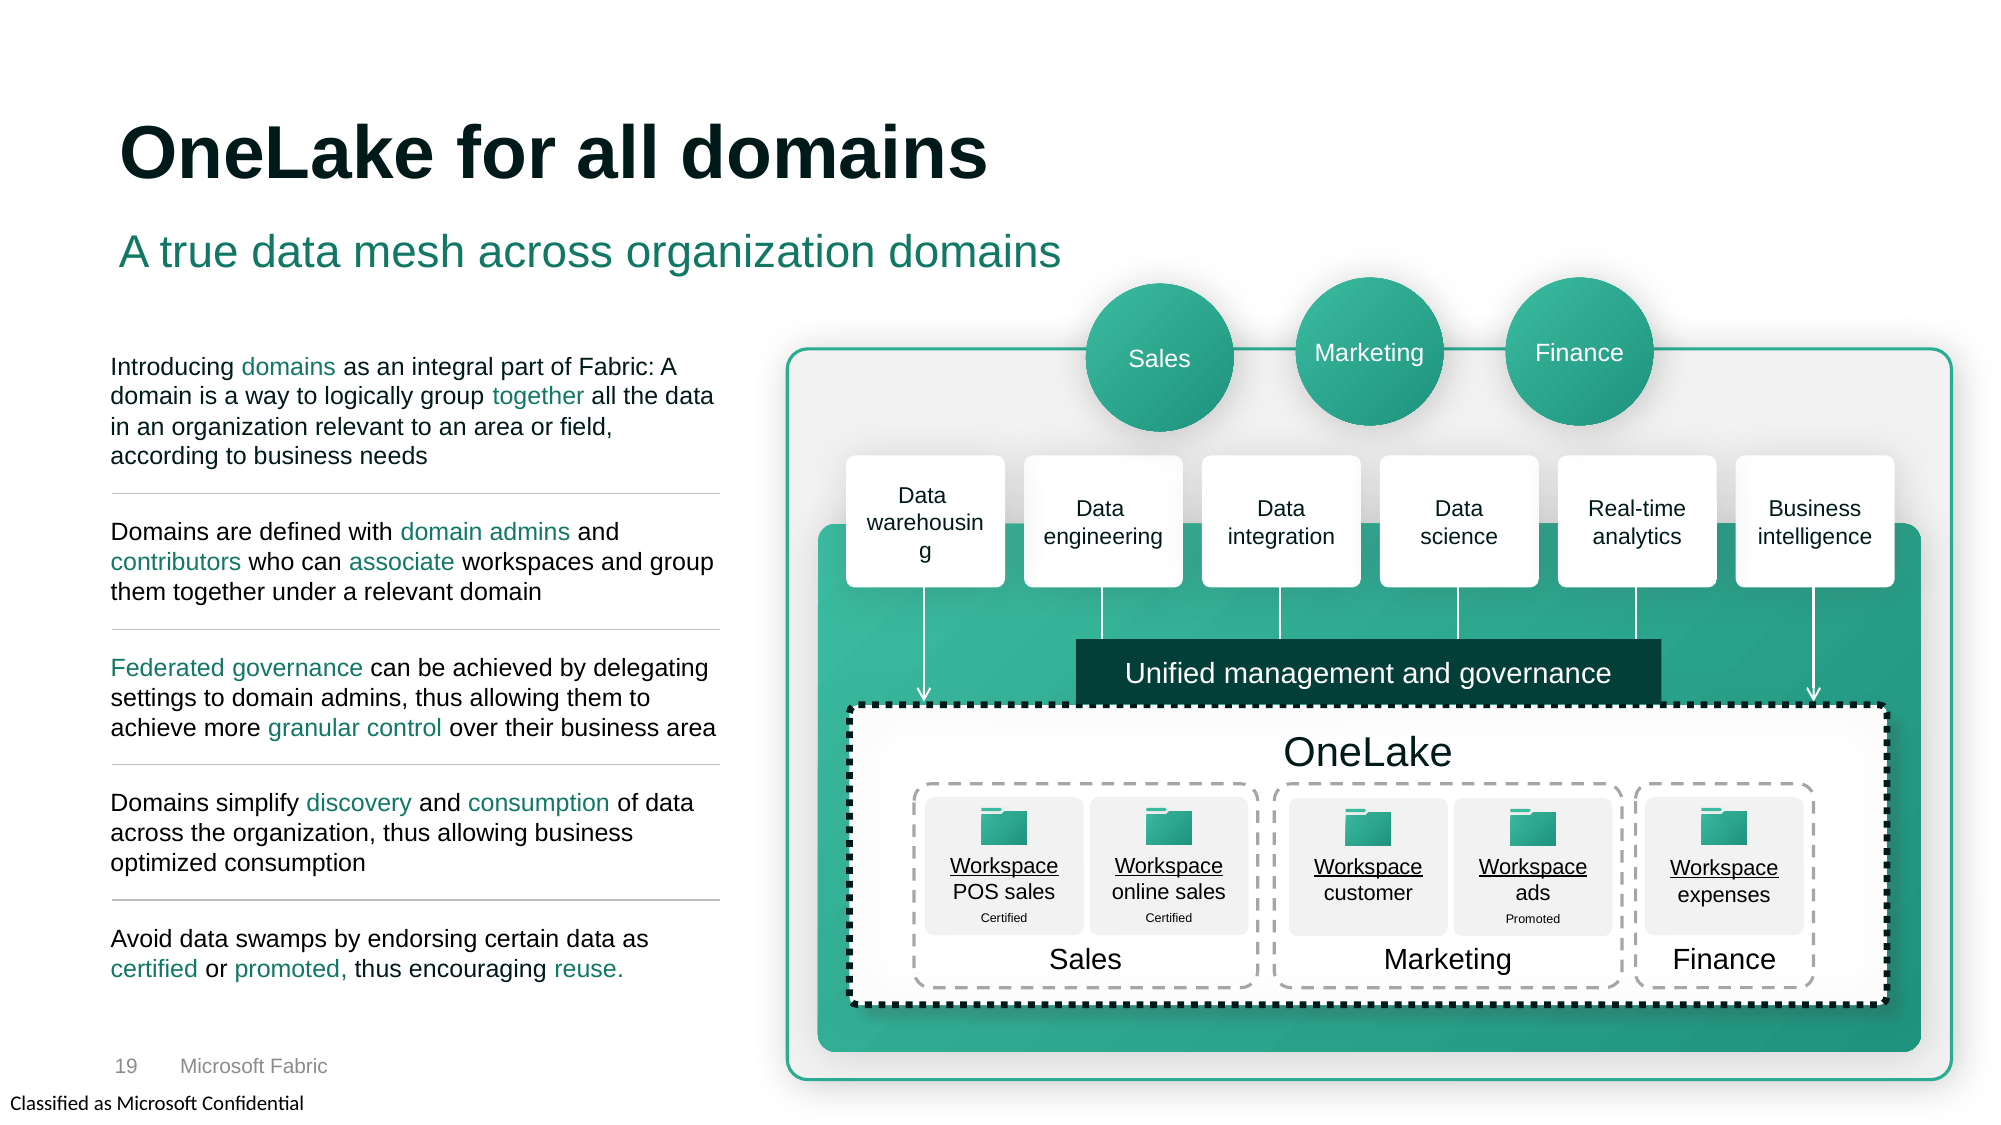

OneLake for all domains
A true data mesh across organization domains
Marketing
Finance
Sales
Introducing domains as an integral part of Fabric: A domain is a way to logically group together all the data in an organization relevant to an area or field, according to business needs

Data
warehousing
Data
engineering
Data
integration
Data
science
Real-time
analytics
Business
intelligence
Domains are defined with domain admins and contributors who can associate workspaces and group them together under a relevant domain

Unified management and governance
Federated governance can be achieved by delegating settings to domain admins, thus allowing them to achieve more granular control over their business area

OneLake
Domains simplify discovery and consumption of data across the organization, thus allowing business optimized consumption
Sales
Marketing
Finance
Workspace
POS sales
Certified

Workspace
online sales
Certified

Workspace
expenses

Workspace
customer

Workspace
ads
Promoted

Avoid data swamps by endorsing certain data as certified or promoted, thus encouraging reuse.
19
Microsoft Fabric